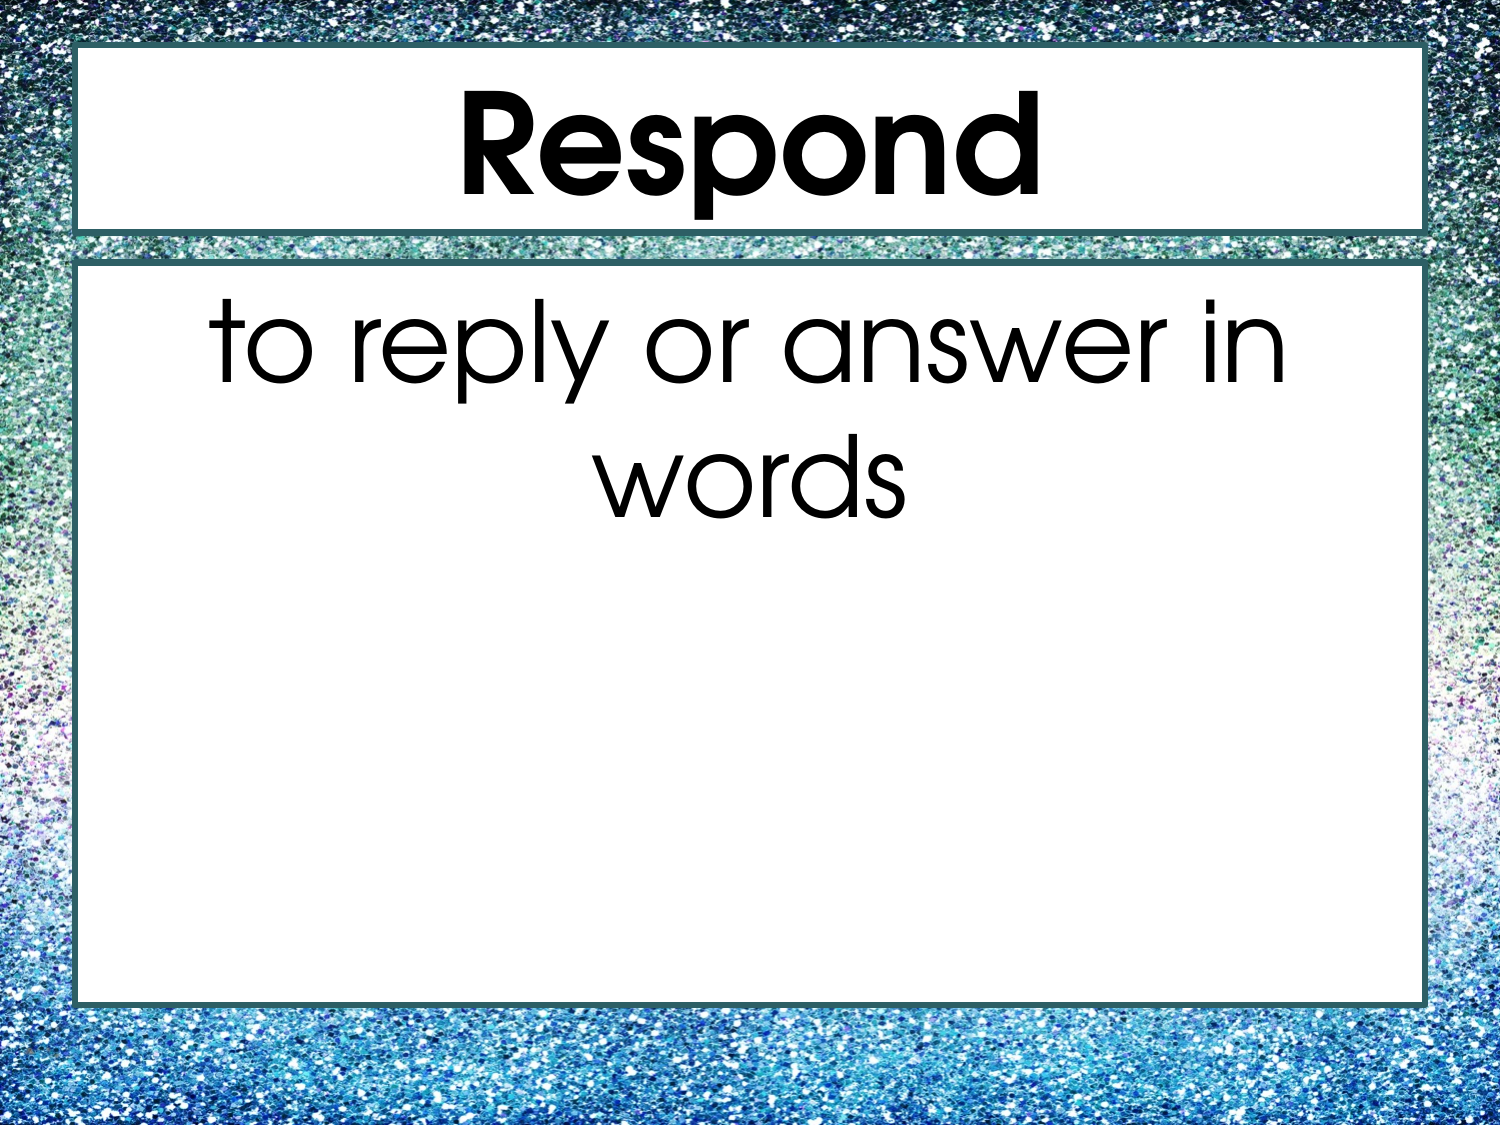

# Respond
to reply or answer in words